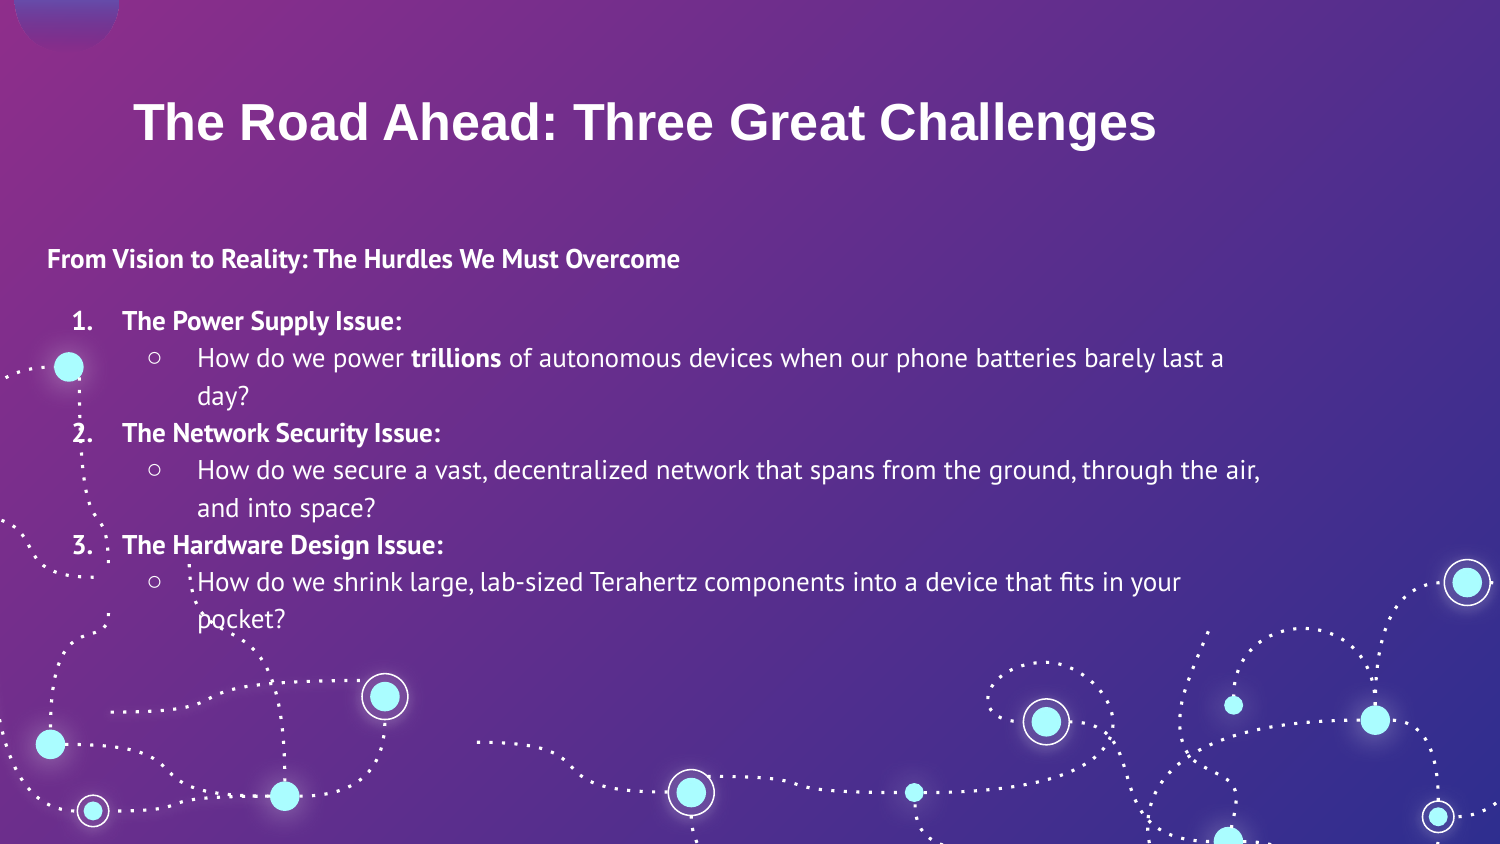

# The Road Ahead: Three Great Challenges
From Vision to Reality: The Hurdles We Must Overcome
The Power Supply Issue:
How do we power trillions of autonomous devices when our phone batteries barely last a day?
The Network Security Issue:
How do we secure a vast, decentralized network that spans from the ground, through the air, and into space?
The Hardware Design Issue:
How do we shrink large, lab-sized Terahertz components into a device that fits in your pocket?